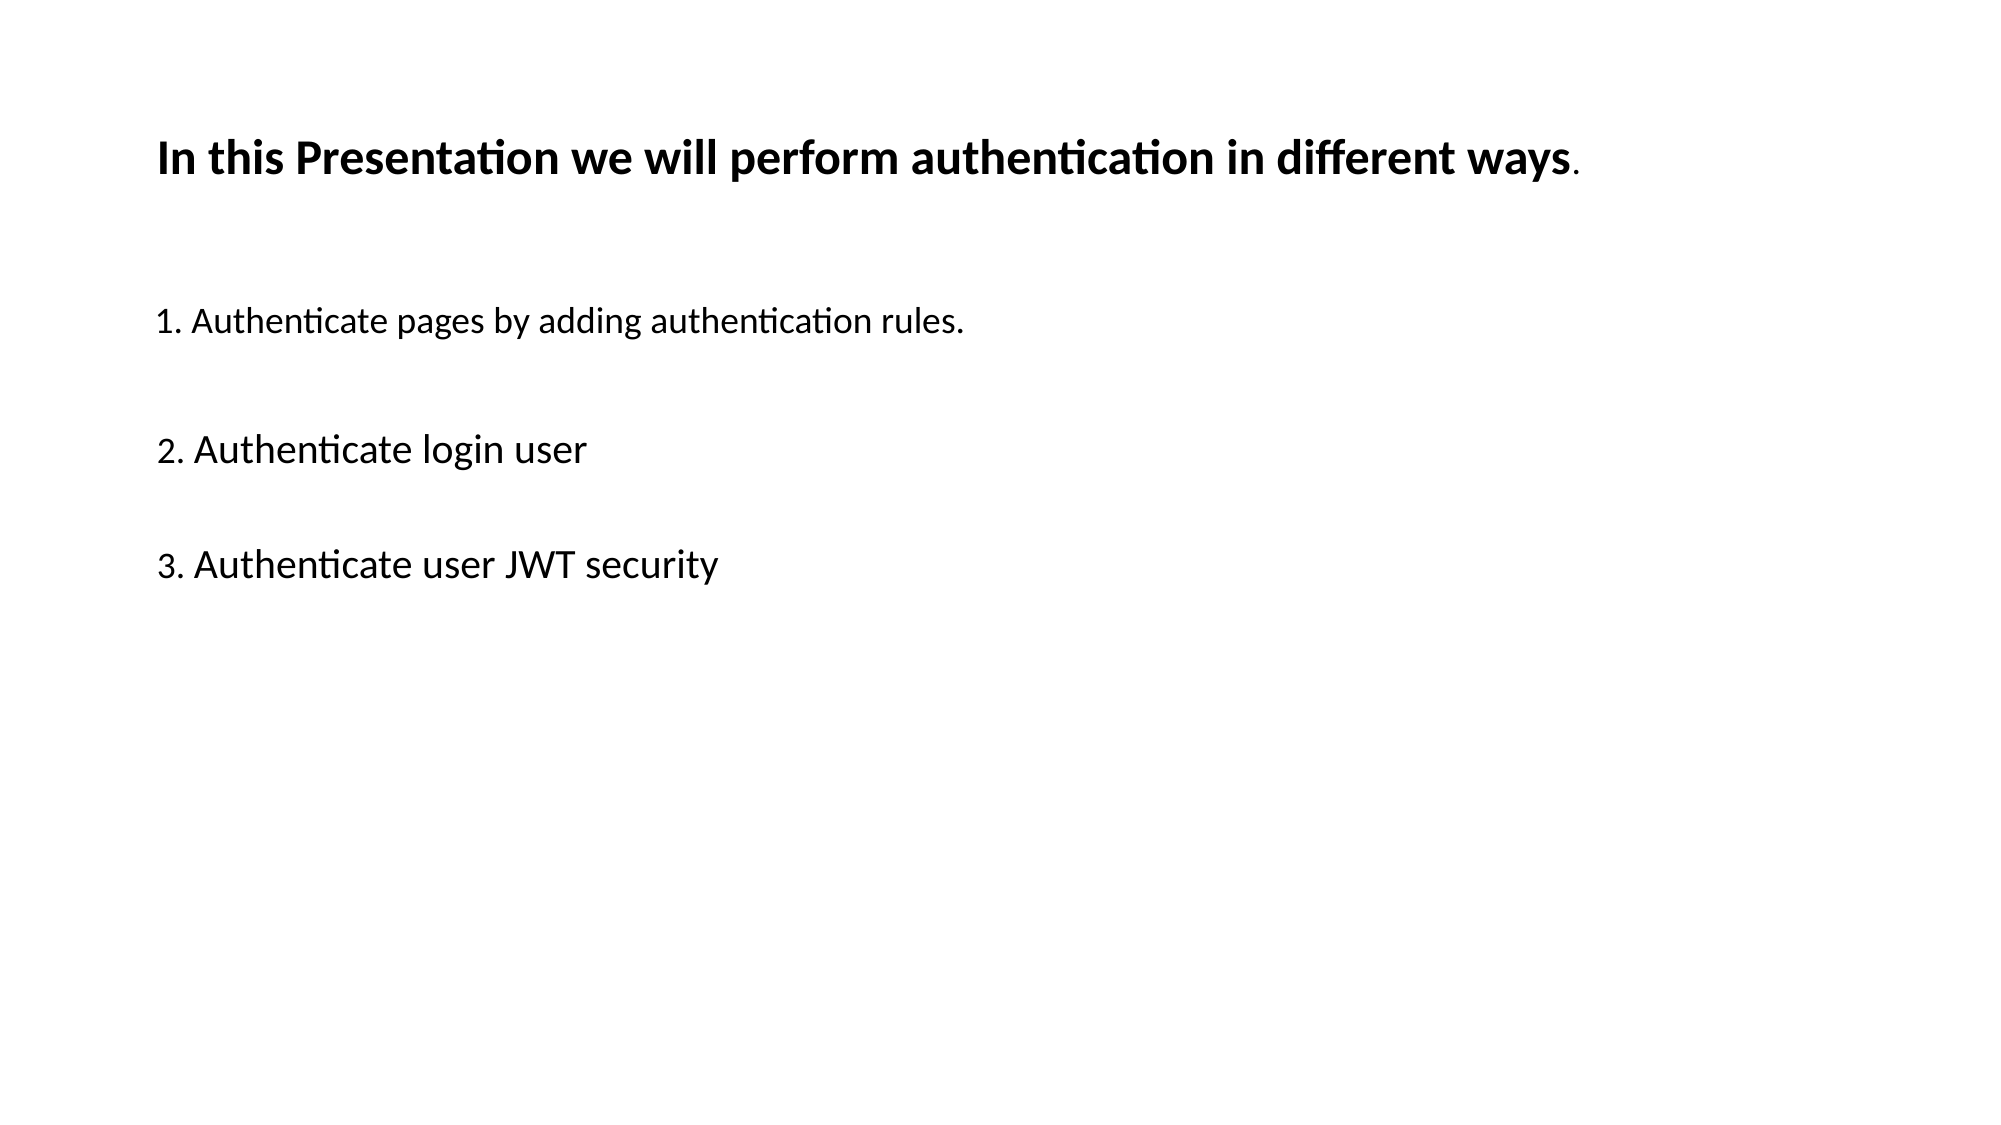

In this Presentation we will perform authentication in different ways.
1. Authenticate pages by adding authentication rules.

2. Authenticate login user
3. Authenticate user JWT security